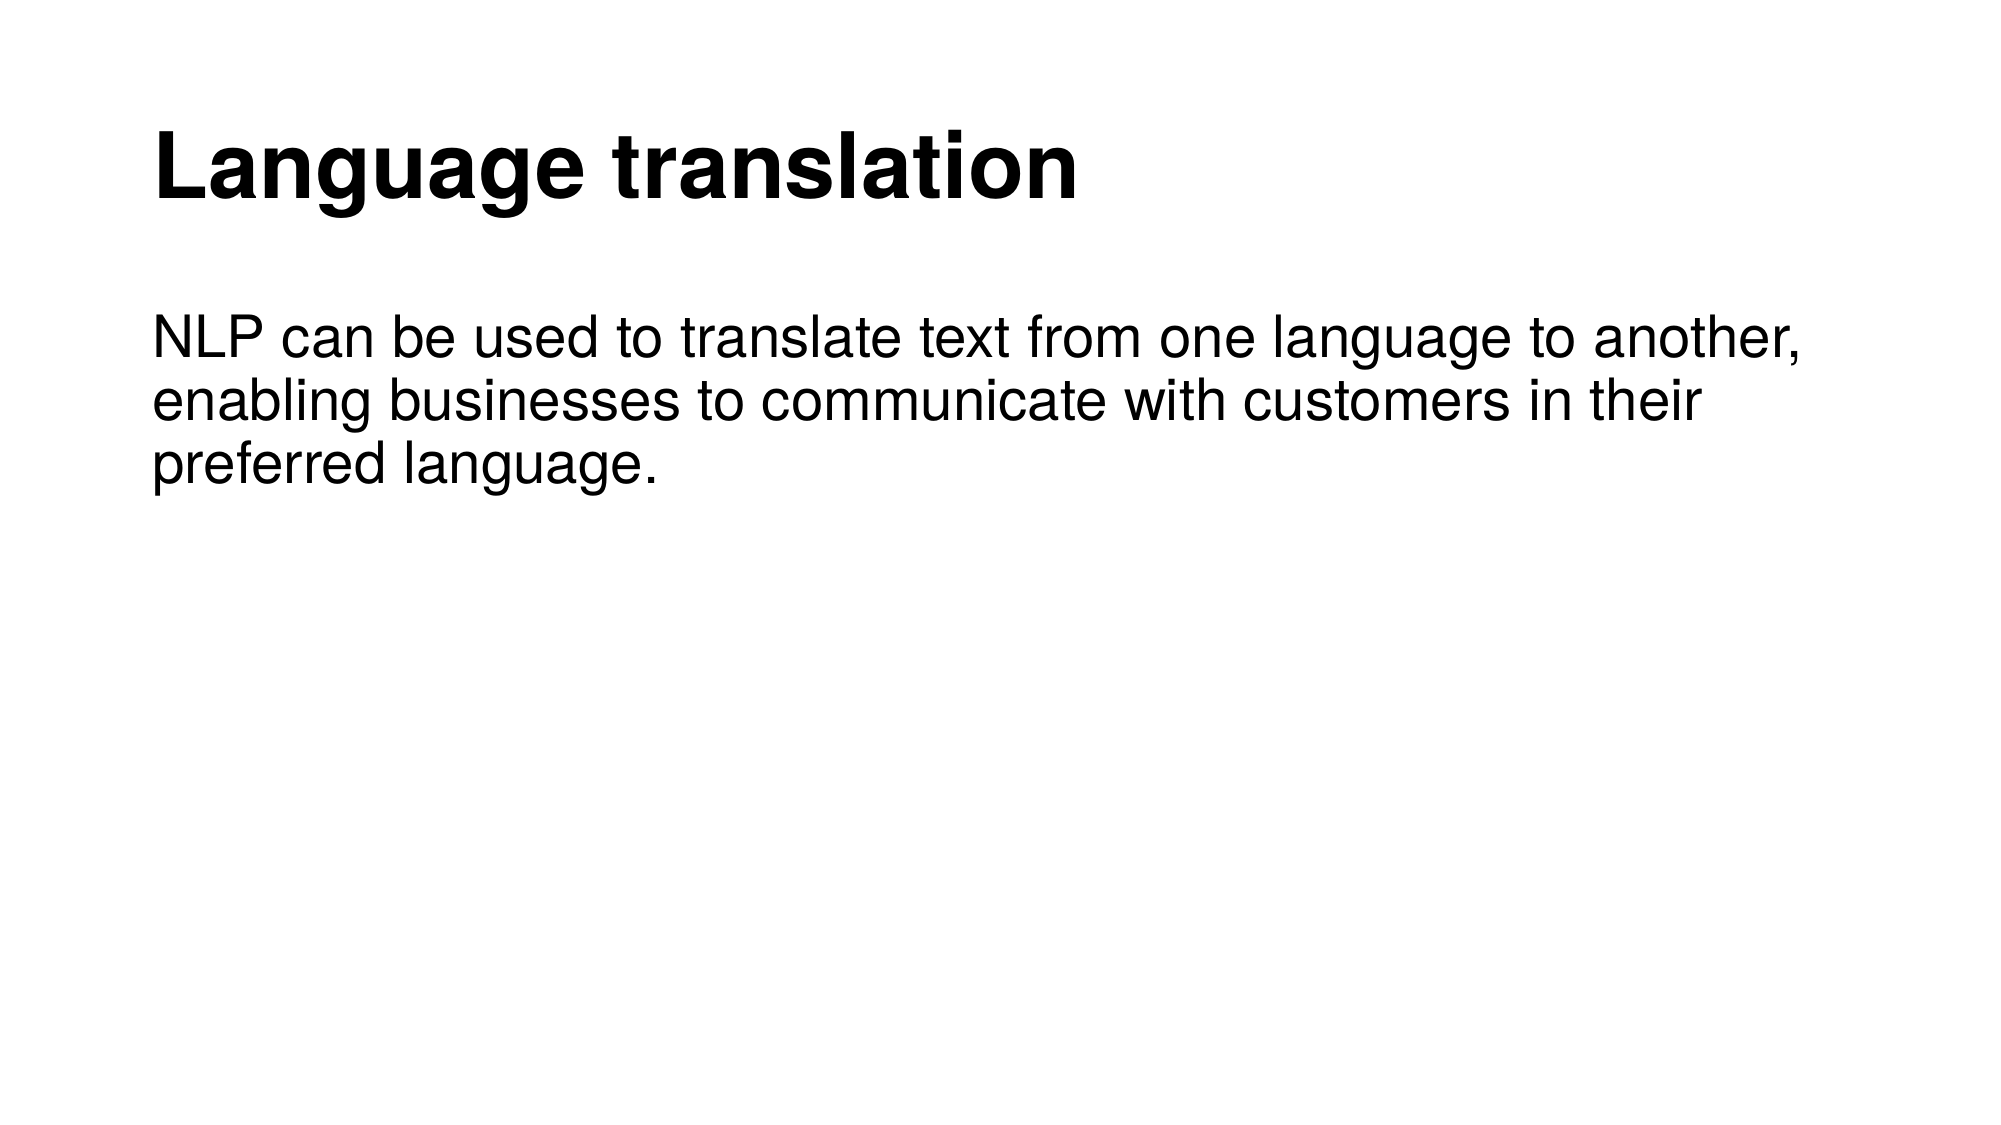

# Language translation
NLP can be used to translate text from one language to another, enabling businesses to communicate with customers in their preferred language.